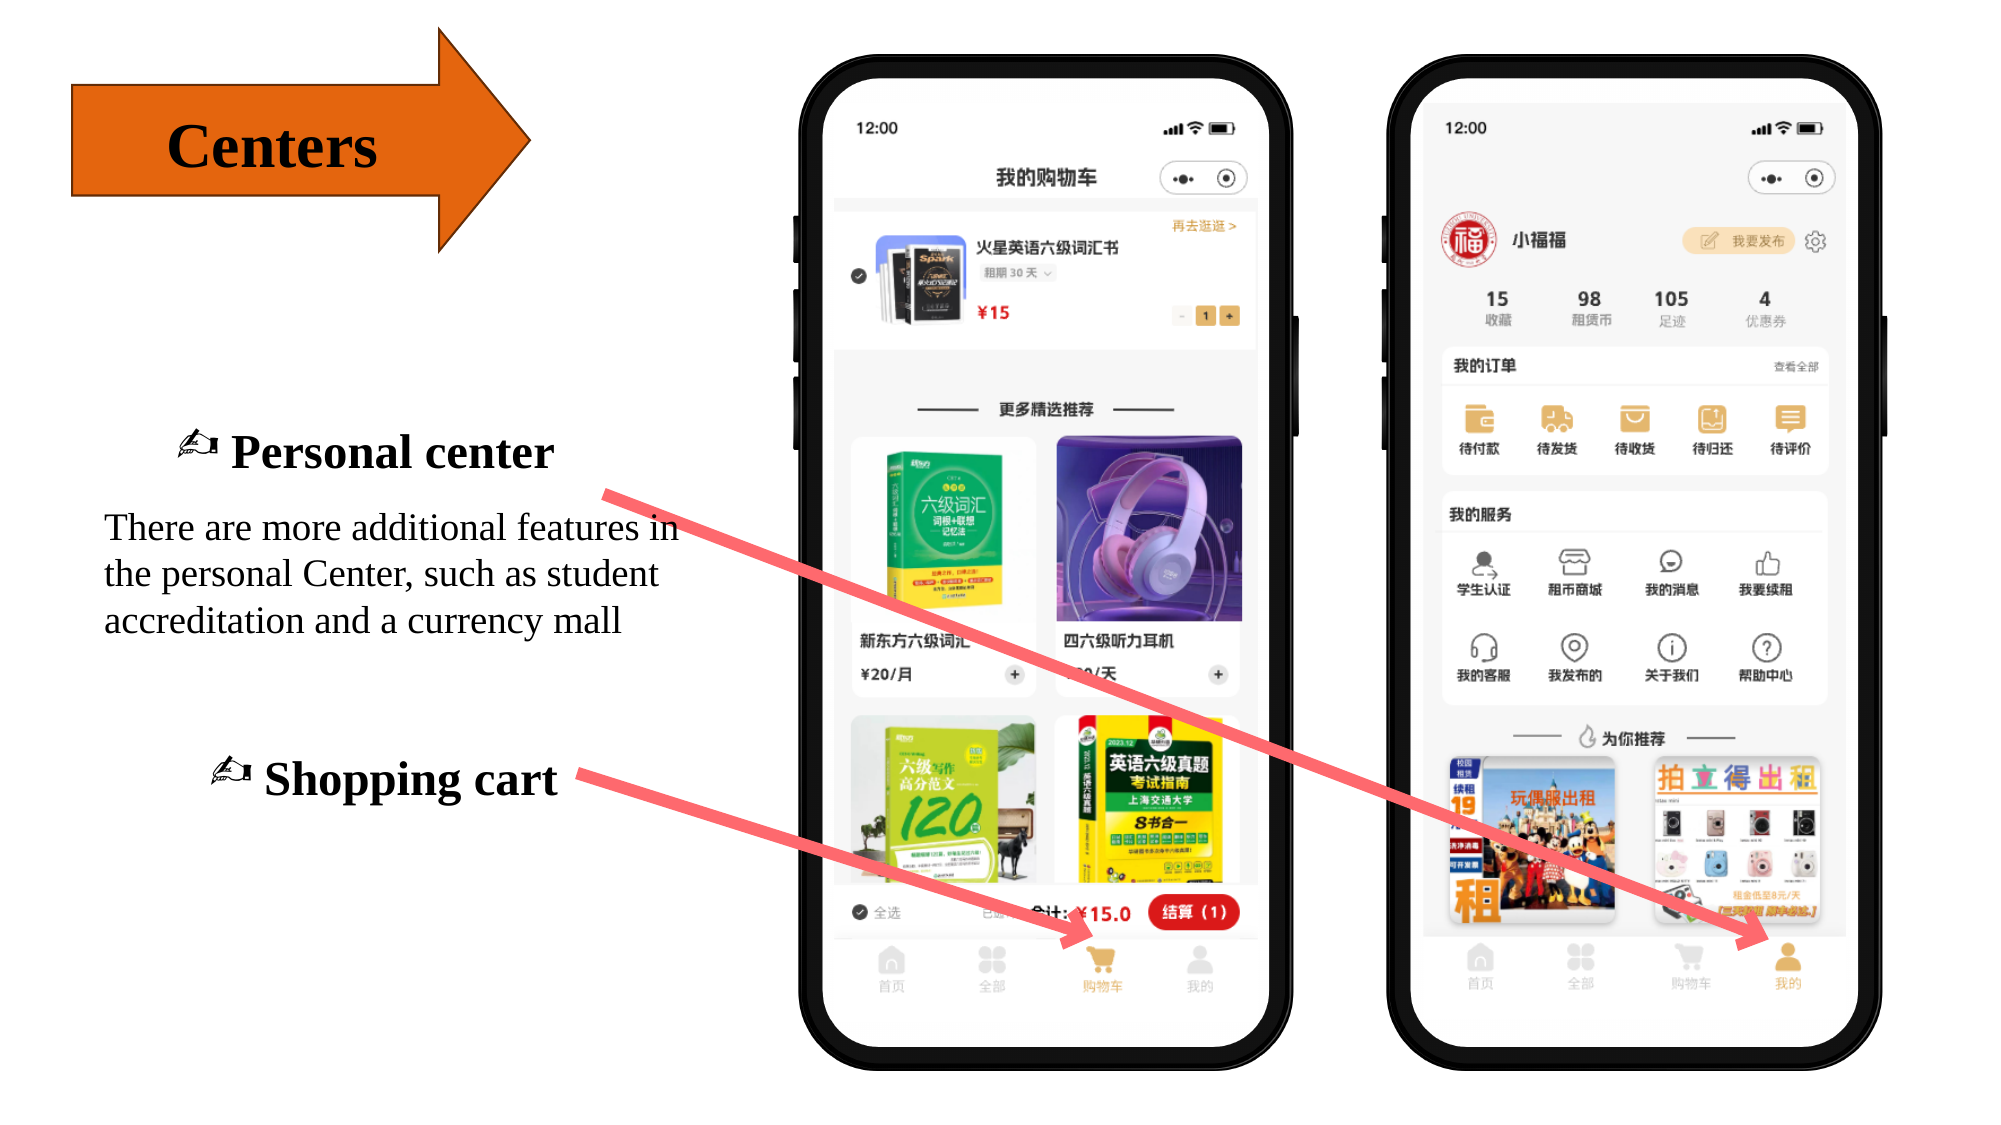

Centers

Personal center
There are more additional features in the personal Center, such as student accreditation and a currency mall

Shopping cart